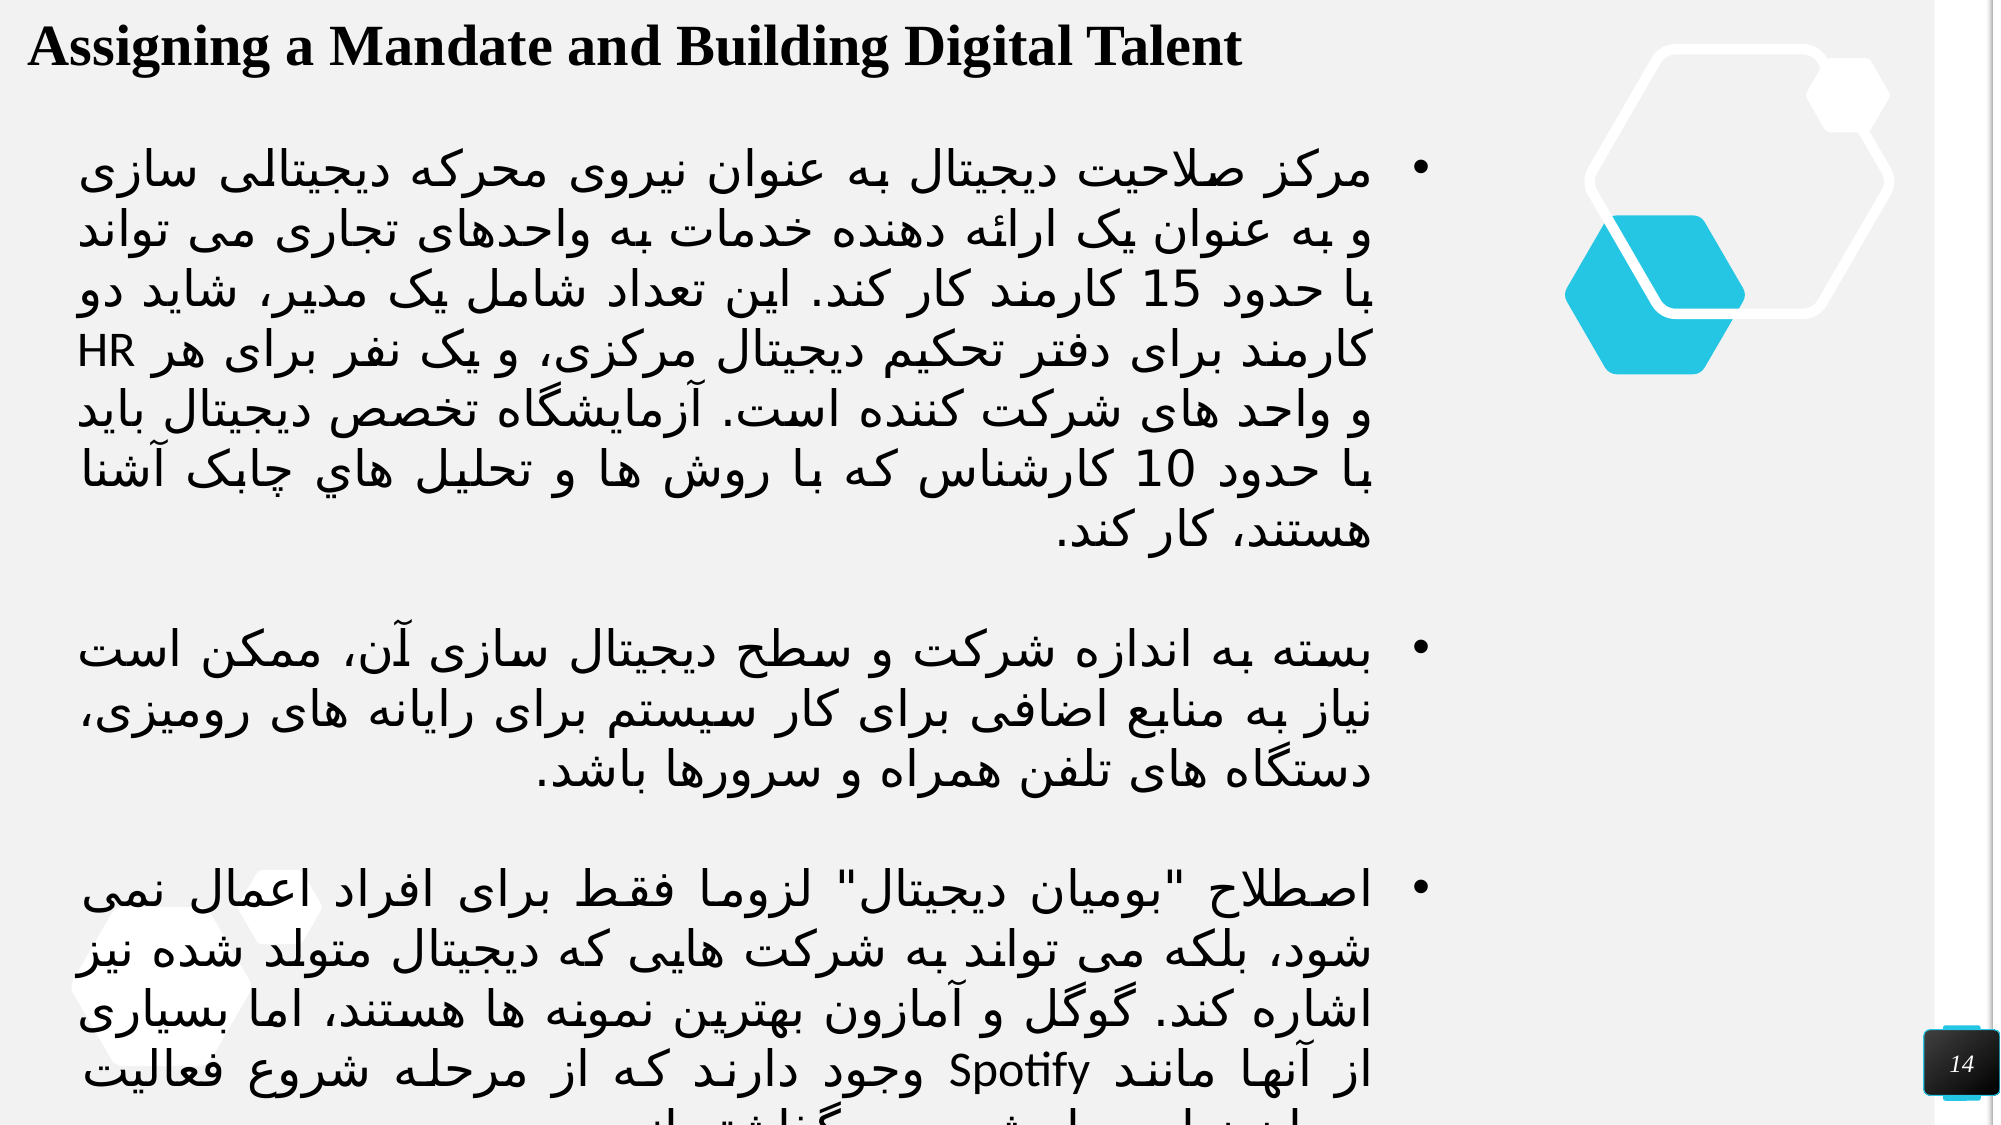

Assigning a Mandate and Building Digital Talent
مرکز صلاحیت دیجیتال به عنوان نیروی محرکه دیجیتالی سازی و به عنوان یک ارائه دهنده خدمات به واحدهای تجاری می تواند با حدود 15 کارمند کار کند. این تعداد شامل یک مدیر، شاید دو کارمند برای دفتر تحکیم دیجیتال مرکزی، و یک نفر برای هر HR و واحد های شرکت کننده است. آزمايشگاه تخصص ديجيتال بايد با حدود 10 کارشناس که با روش ها و تحليل هاي چابک آشنا هستند، کار کند.

بسته به اندازه شرکت و سطح دیجیتال سازی آن، ممکن است نیاز به منابع اضافی برای کار سیستم برای رایانه های رومیزی، دستگاه های تلفن همراه و سرورها باشد.

اصطلاح "بومیان دیجیتال" لزوما فقط برای افراد اعمال نمی شود، بلکه می تواند به شرکت هایی که دیجیتال متولد شده نیز اشاره کند. گوگل و آمازون بهترین نمونه ها هستند، اما بسیاری از آنها مانند Spotify وجود دارند که از مرحله شروع فعالیت دوران زیادی را پشت سر گذاشته اند.
14